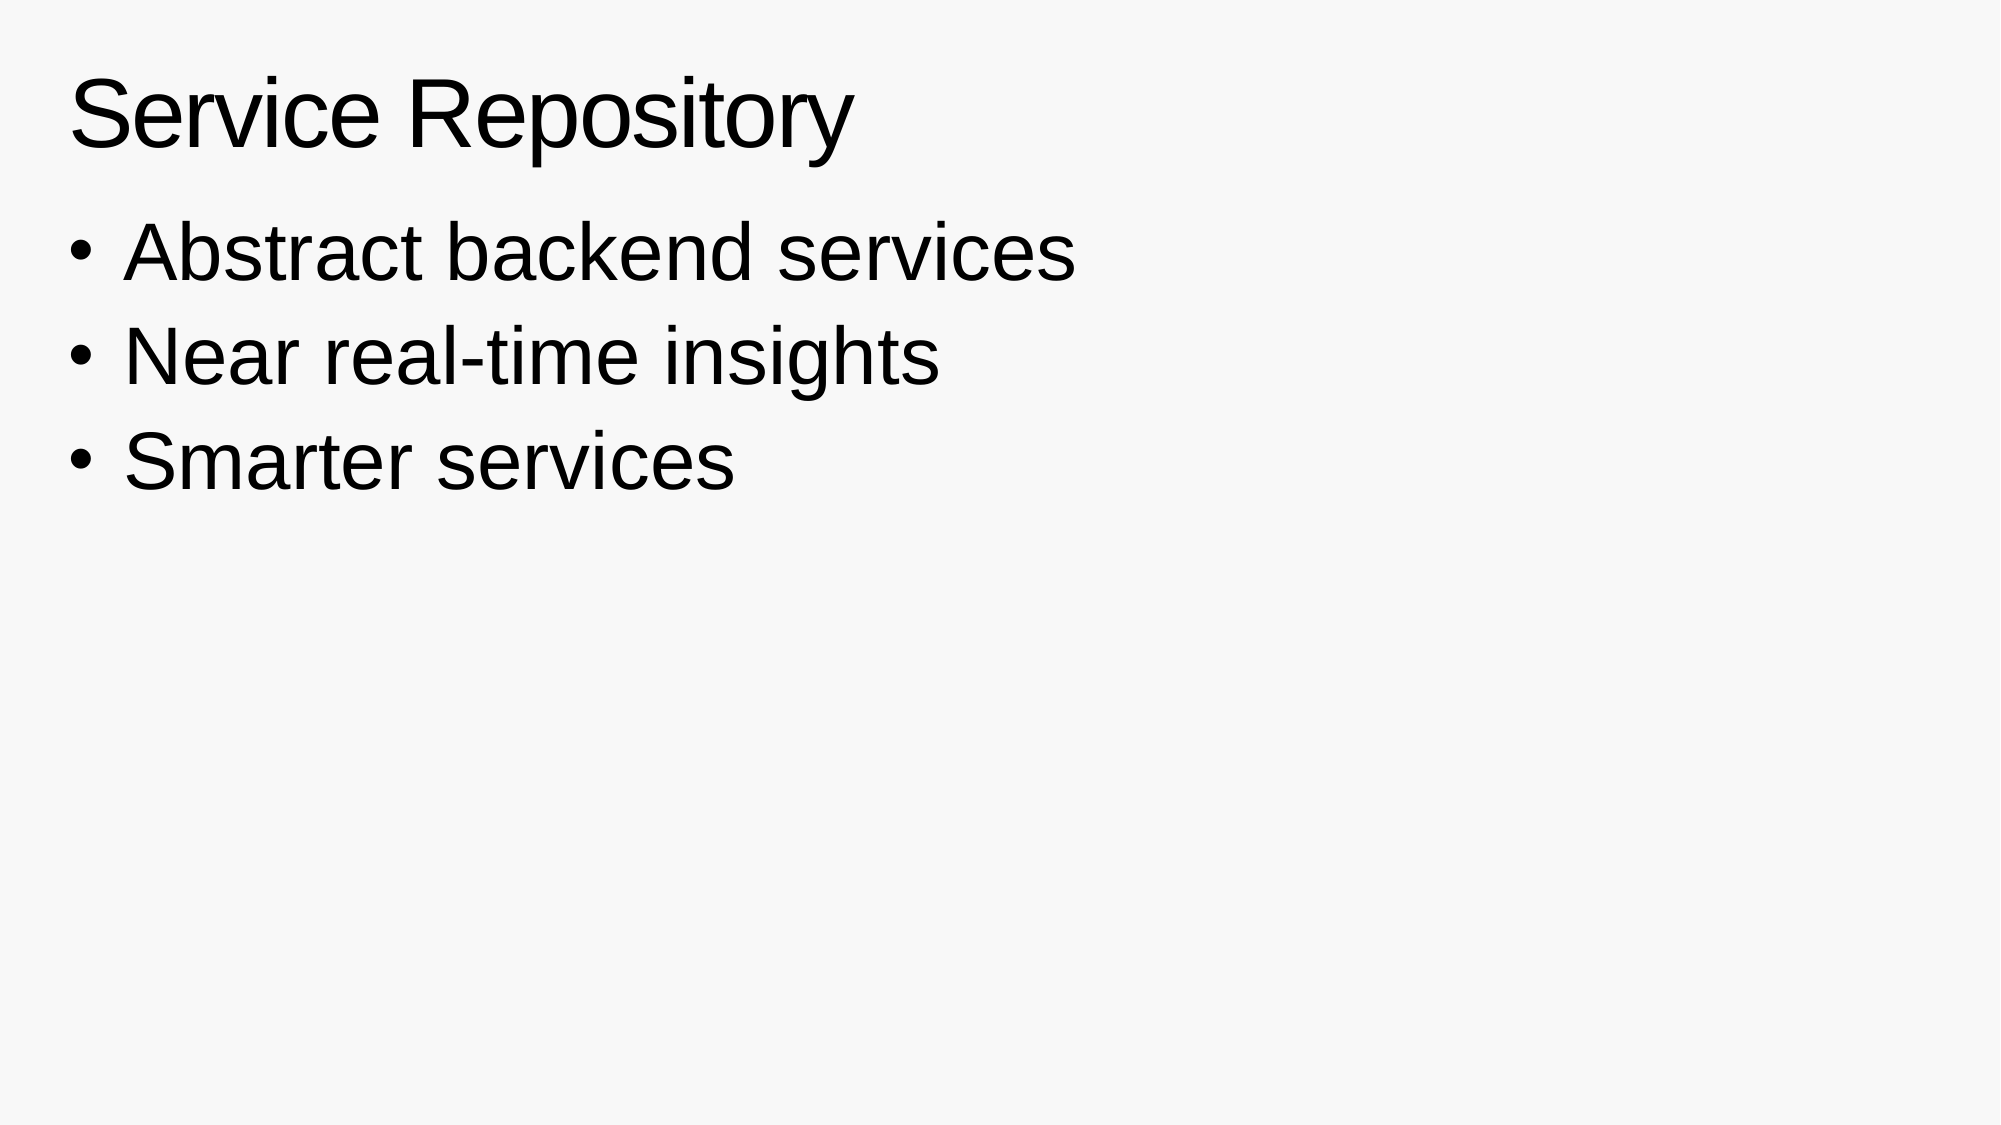

# Service Repository
Abstract backend services
Near real-time insights
Smarter services